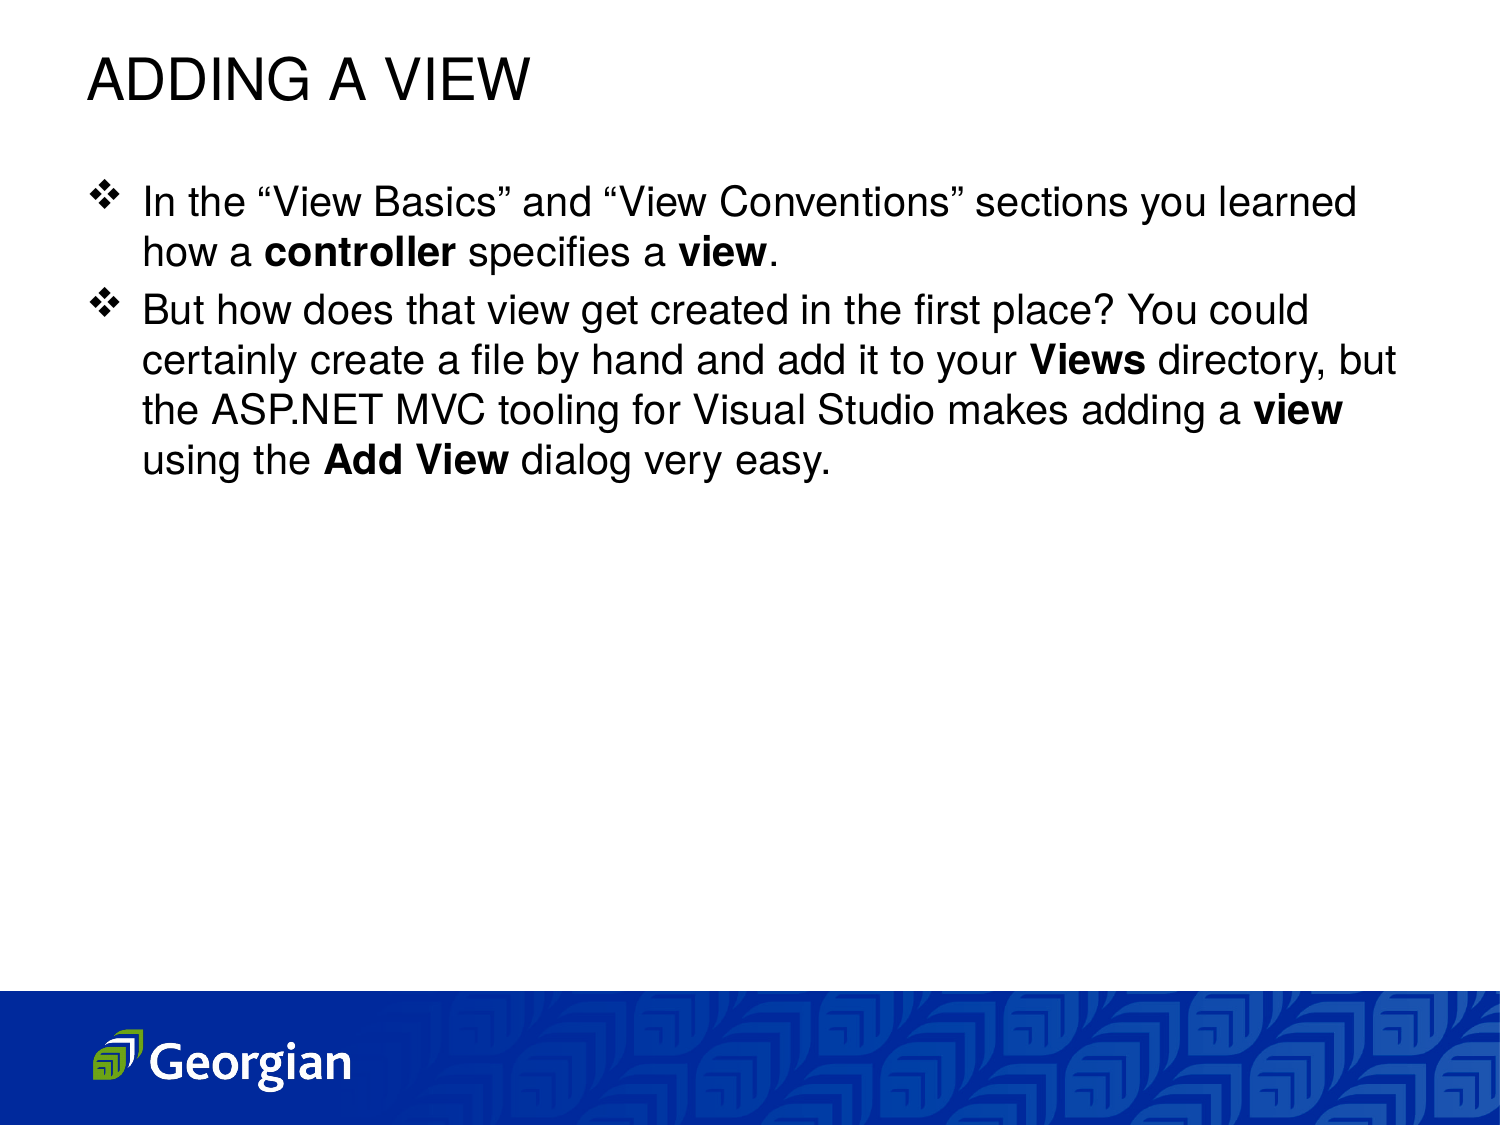

ADDING A VIEW
In the “View Basics” and “View Conventions” sections you learned how a controller specifies a view.
But how does that view get created in the first place? You could certainly create a file by hand and add it to your Views directory, but the ASP.NET MVC tooling for Visual Studio makes adding a view using the Add View dialog very easy.